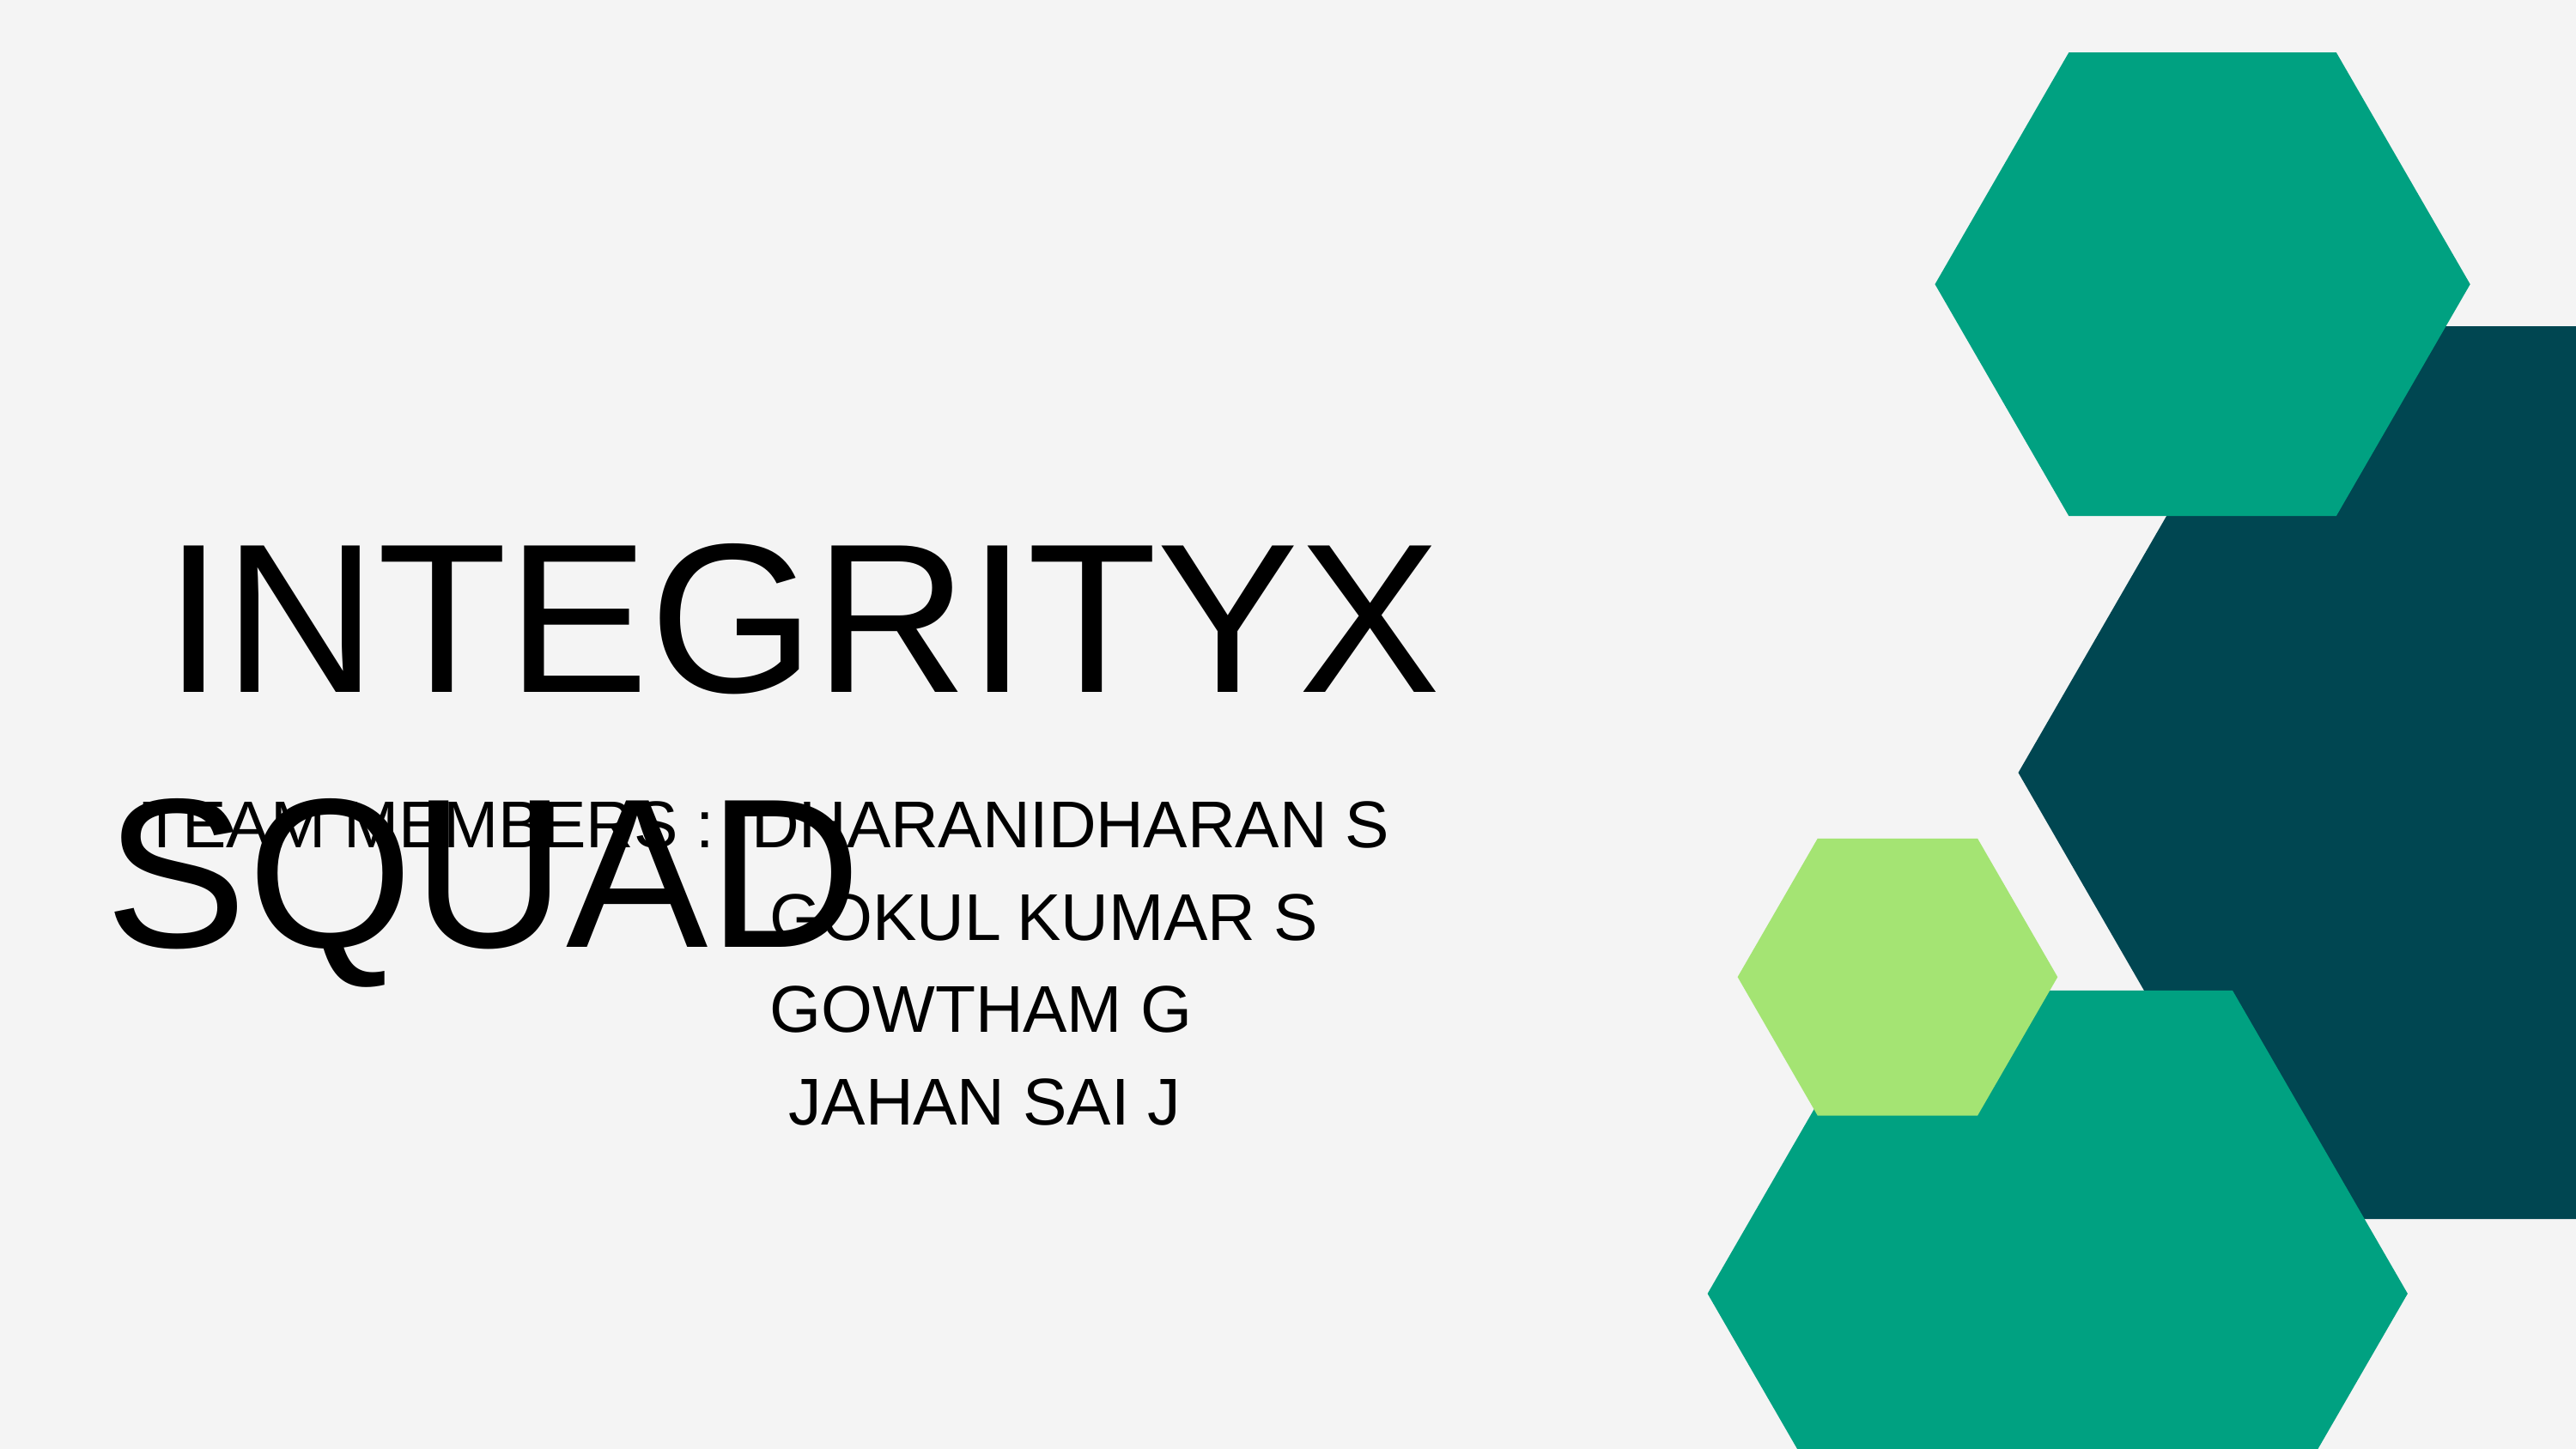

INTEGRITYX SQUAD
  TEAM MEMBERS :  DHARANIDHARAN S
                                    GOKUL KUMAR S
                                    GOWTHAM G
                                     JAHAN SAI J